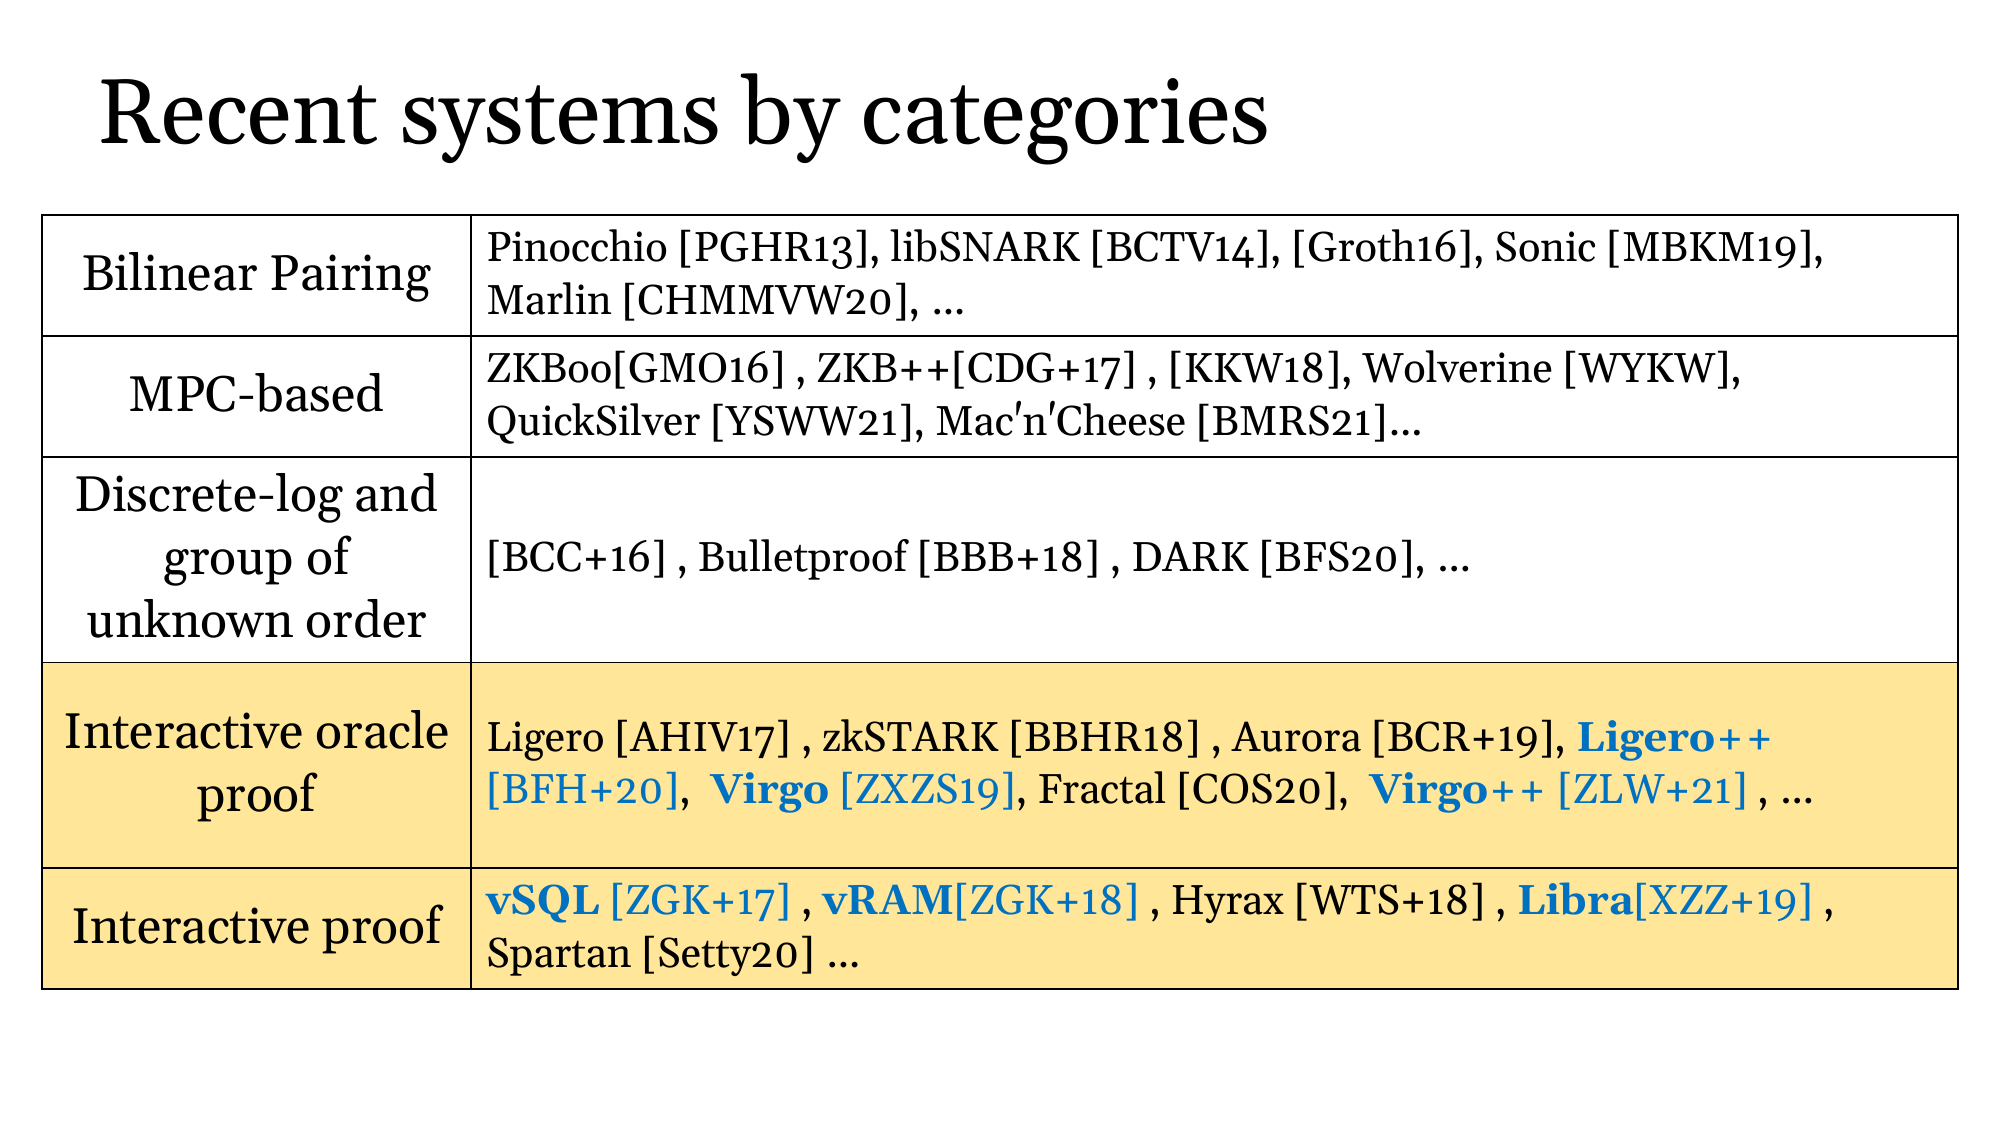

# Recent systems by categories
| Bilinear Pairing | Pinocchio [PGHR13], libSNARK [BCTV14], [Groth16], Sonic [MBKM19], Marlin [CHMMVW20], … |
| --- | --- |
| MPC-based | ZKBoo[GMO16] , ZKB++[CDG+17] , [KKW18], Wolverine [WYKW], QuickSilver [YSWW21], Mac'n'Cheese [BMRS21]… |
| Discrete-log and group of unknown order | [BCC+16] , Bulletproof [BBB+18] , DARK [BFS20], … |
| Interactive oracle proof | Ligero [AHIV17] , zkSTARK [BBHR18] , Aurora [BCR+19], Ligero++ [BFH+20], Virgo [ZXZS19], Fractal [COS20], Virgo++ [ZLW+21] , … |
| Interactive proof | vSQL [ZGK+17] , vRAM[ZGK+18] , Hyrax [WTS+18] , Libra[XZZ+19] , Spartan [Setty20] … |